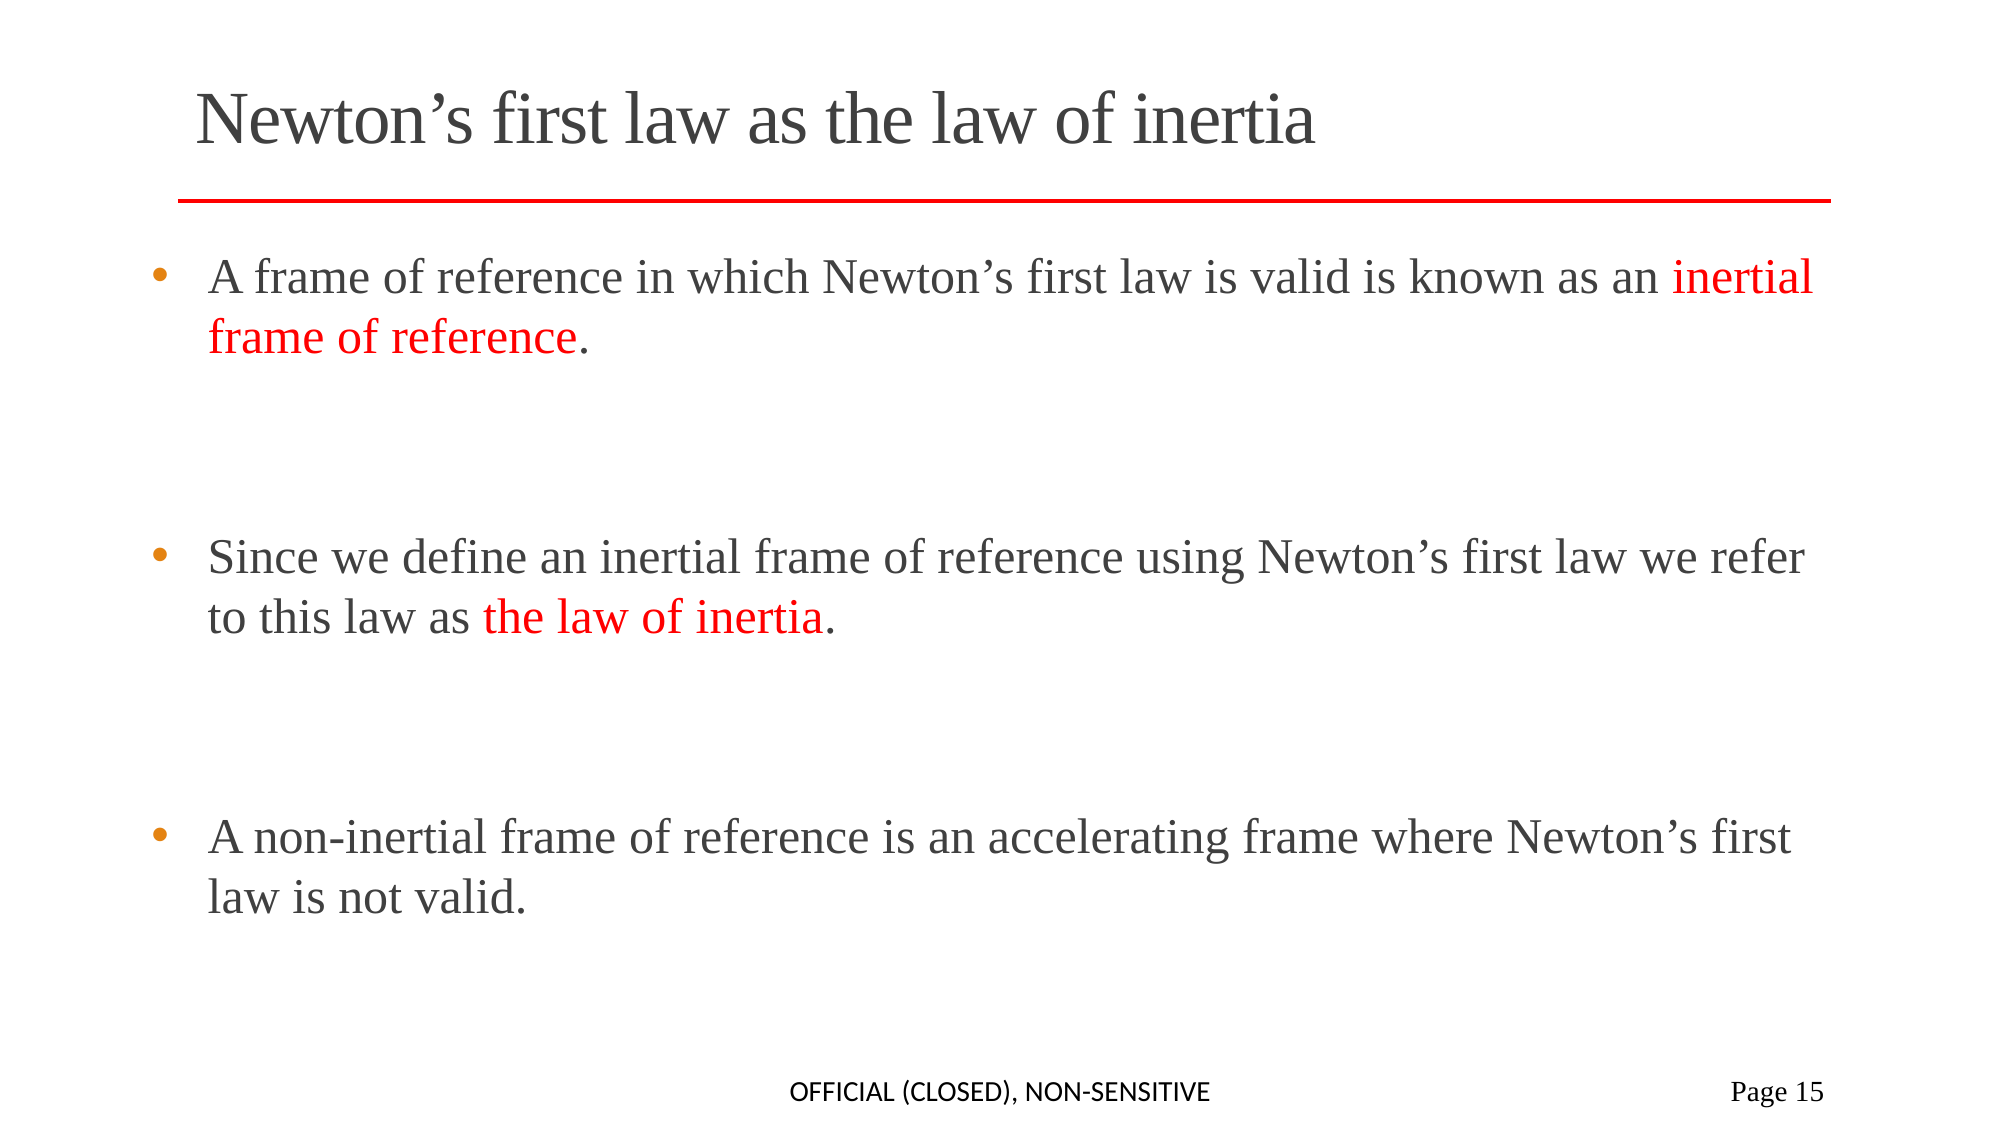

# Newton’s first law as the law of inertia
A frame of reference in which Newton’s first law is valid is known as an inertial frame of reference.

Since we define an inertial frame of reference using Newton’s first law we refer to this law as the law of inertia.

A non-inertial frame of reference is an accelerating frame where Newton’s first law is not valid.

Official (Closed), Non-sensitive
 Page 15